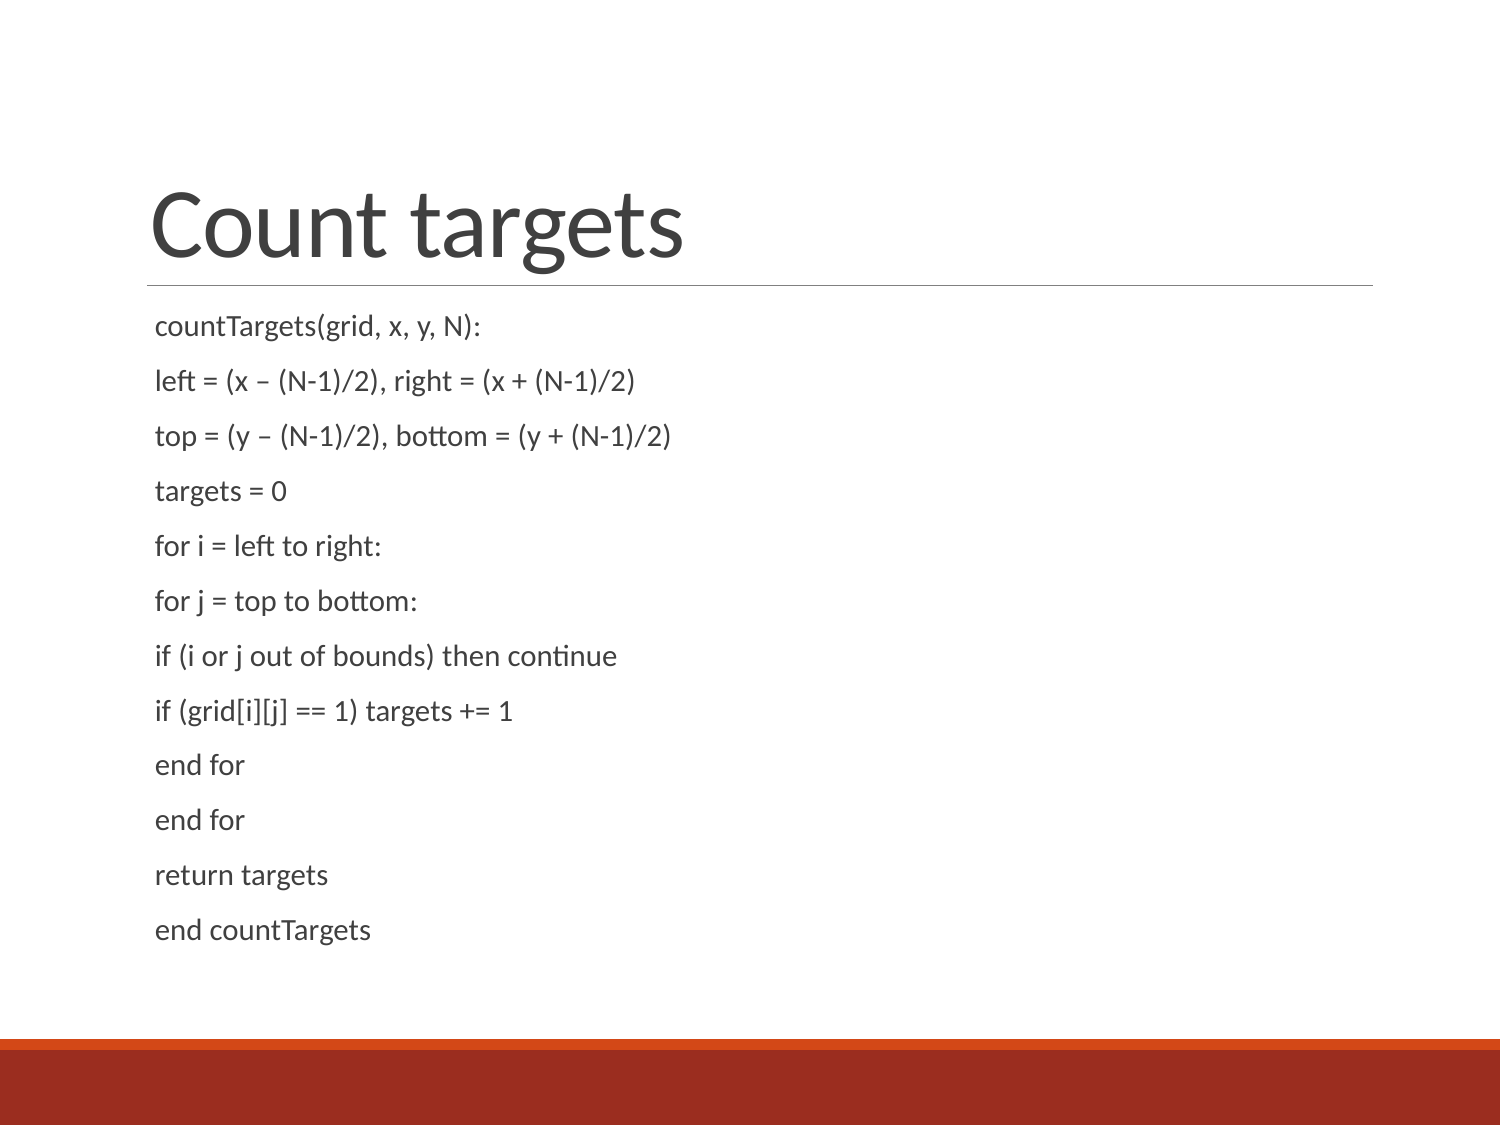

# Count targets
countTargets(grid, x, y, N):
	left = (x – (N-1)/2), right = (x + (N-1)/2)
	top = (y – (N-1)/2), bottom = (y + (N-1)/2)
	targets = 0
	for i = left to right:
		for j = top to bottom:
			if (i or j out of bounds) then continue
			if (grid[i][j] == 1) targets += 1
		end for
	end for
	return targets
end countTargets